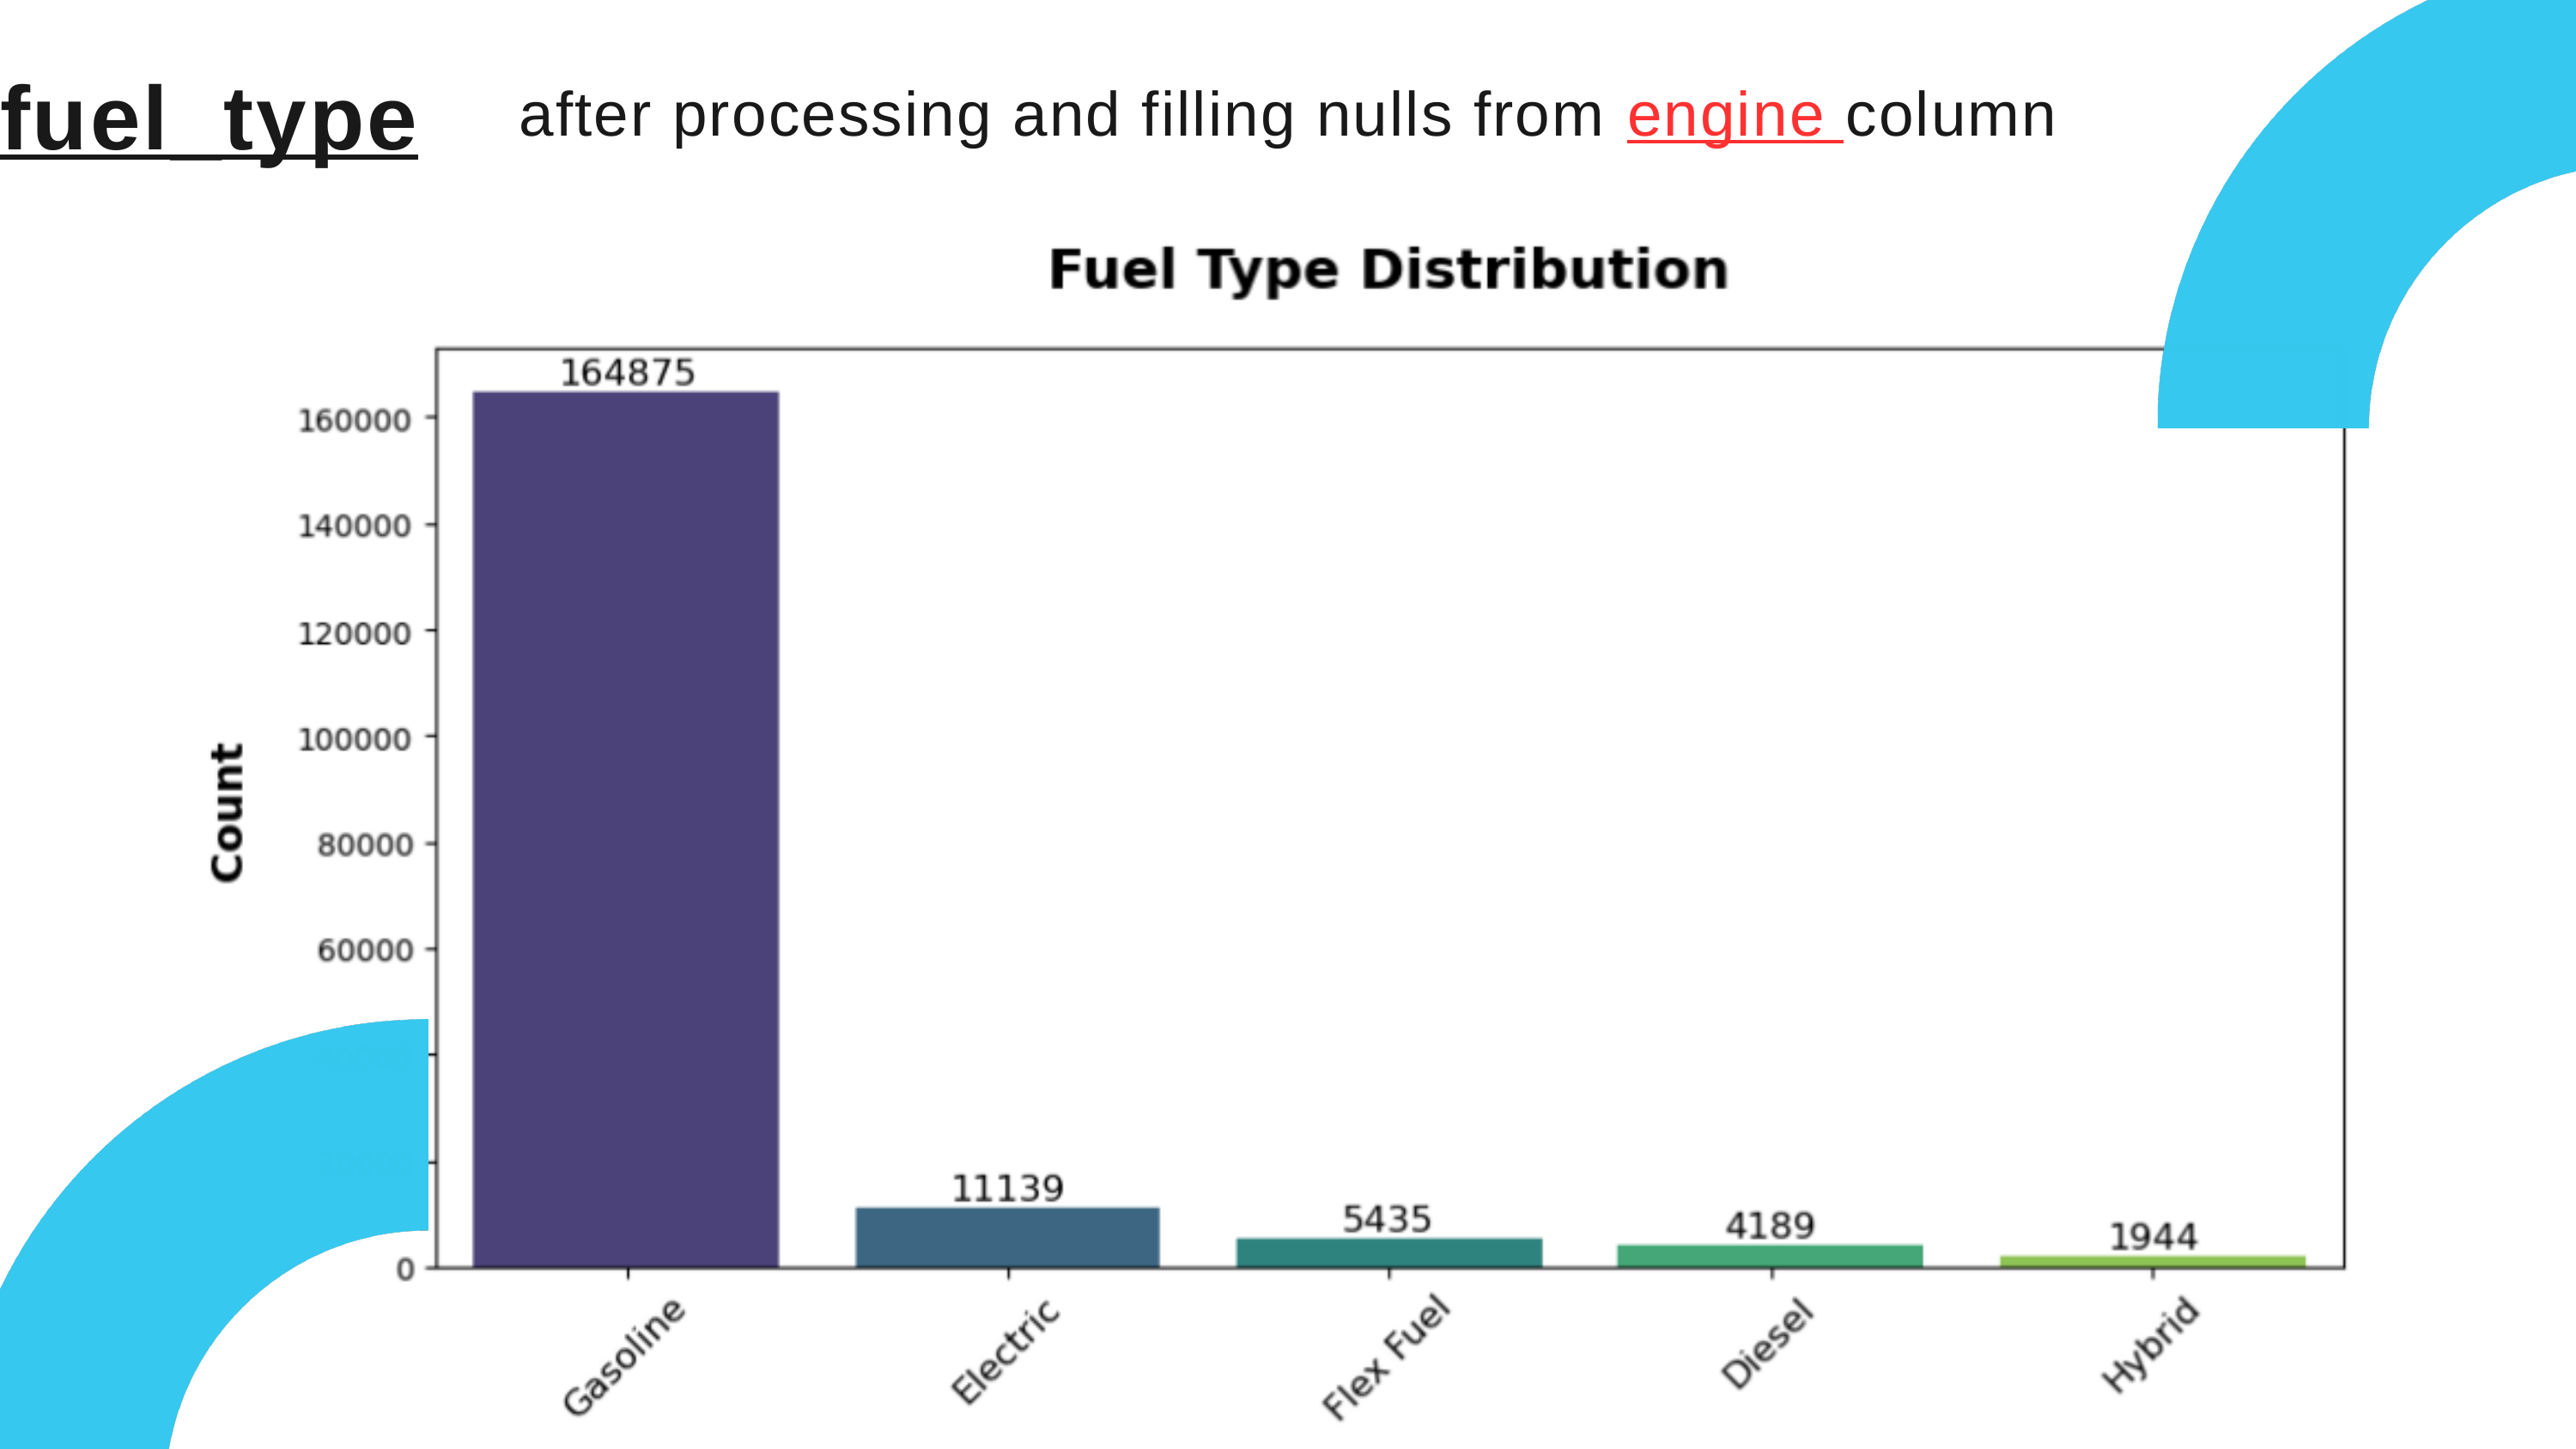

fuel_type

after processing and filling nulls from engine column